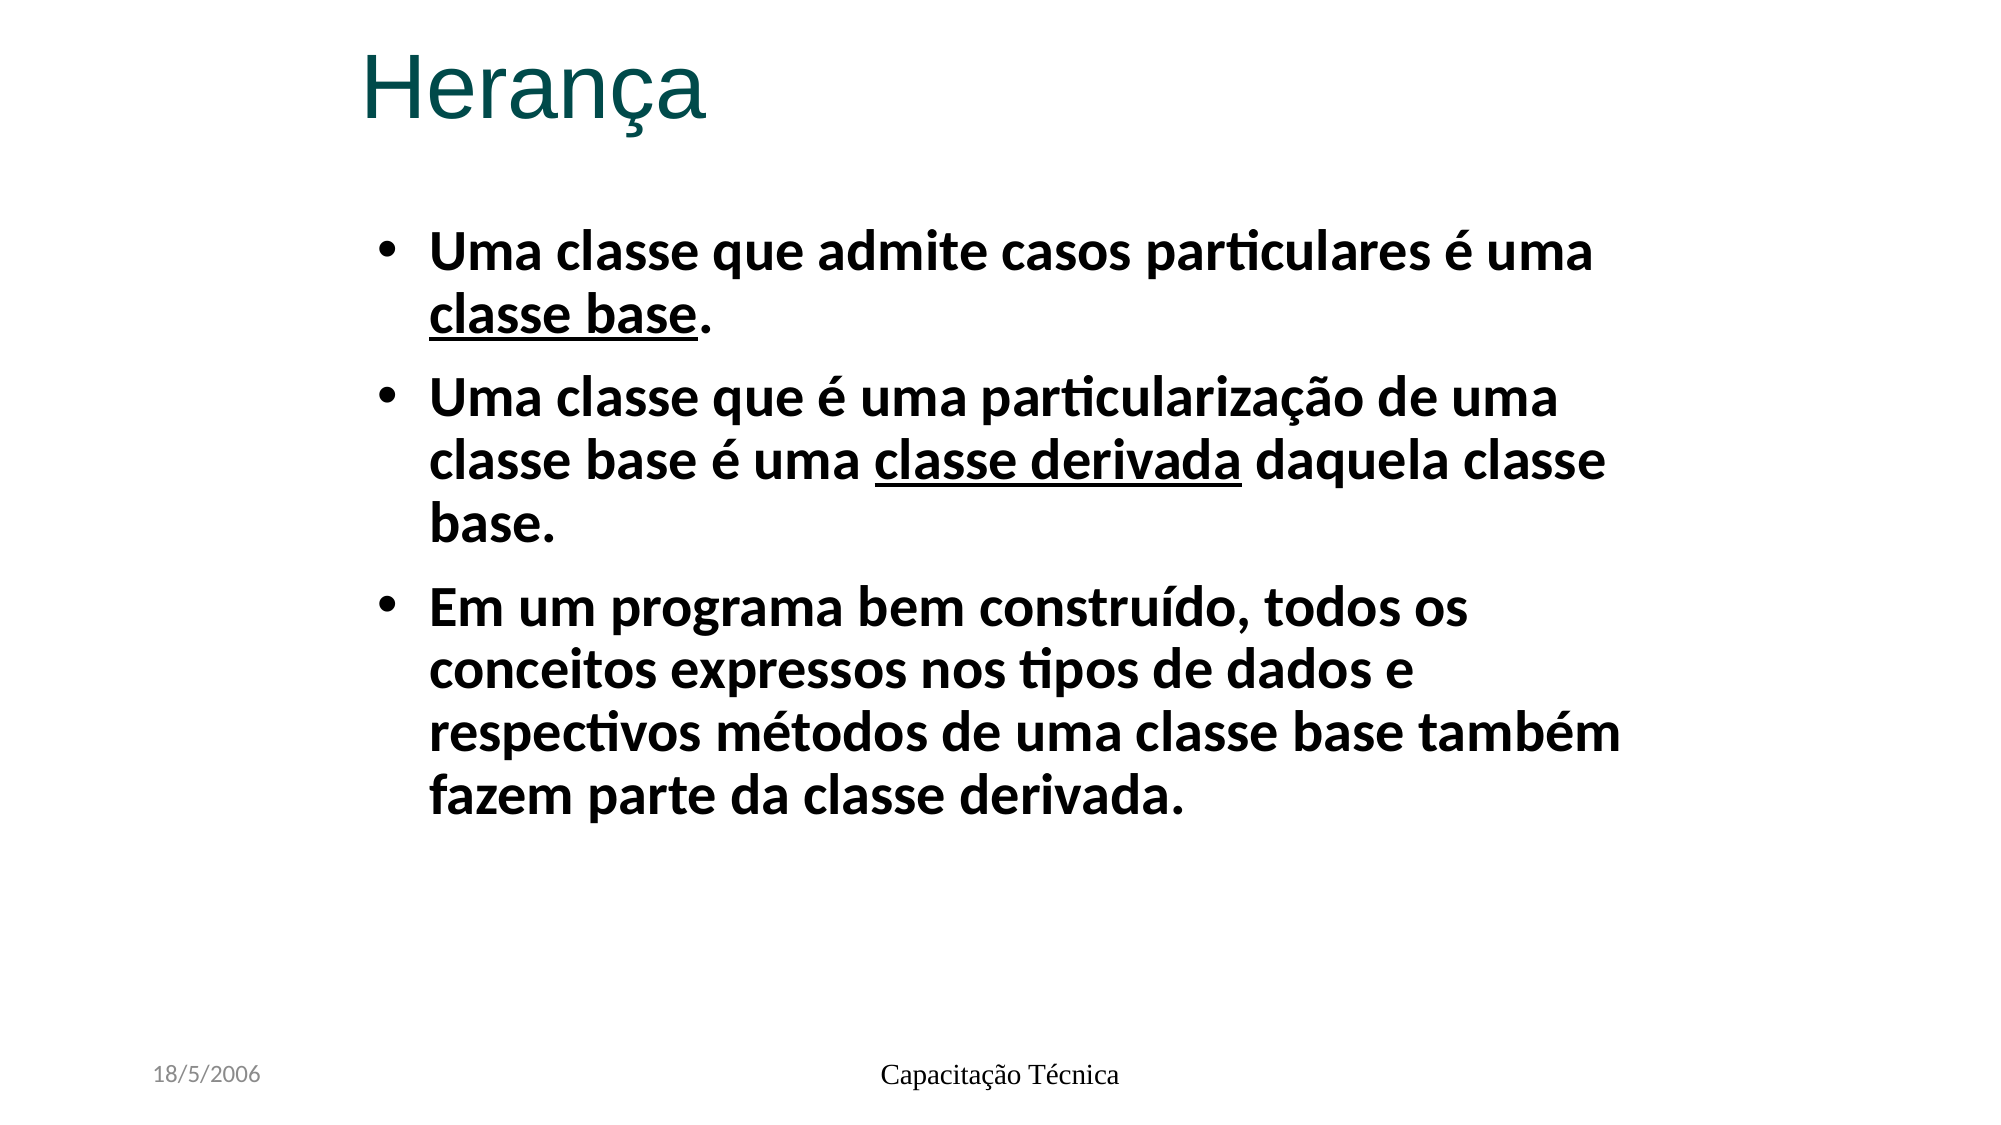

# Herança
Uma classe que admite casos particulares é uma classe base.
Uma classe que é uma particularização de uma classe base é uma classe derivada daquela classe base.
Em um programa bem construído, todos os conceitos expressos nos tipos de dados e respectivos métodos de uma classe base também fazem parte da classe derivada.
18/5/2006
Capacitação Técnica